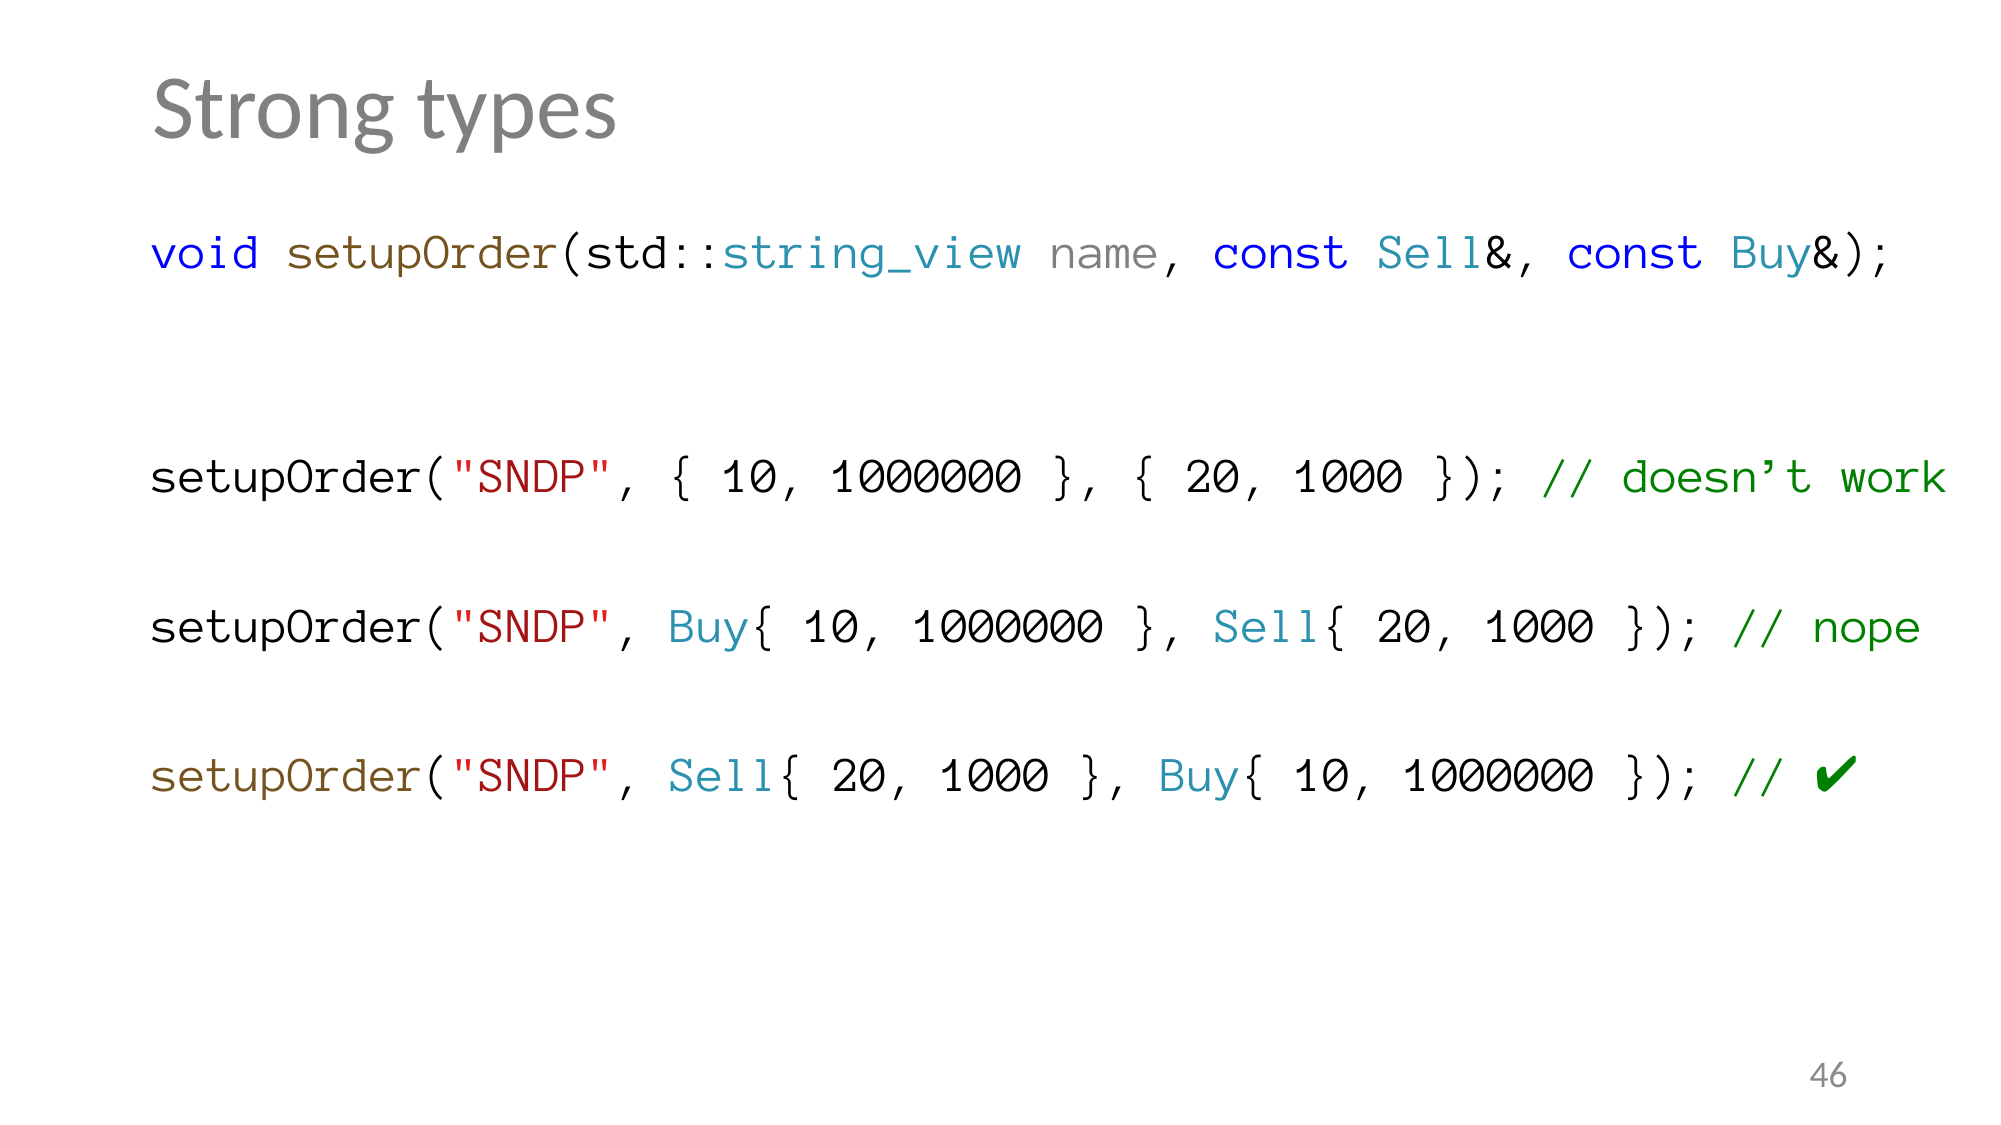

# Strong types
void setupOrder(std::string_view name, const Sell&, const Buy&);

setupOrder("SNDP", { 10, 1000000 }, { 20, 1000 }); // doesn’t work

setupOrder("SNDP", Buy{ 10, 1000000 }, Sell{ 20, 1000 }); // nope

setupOrder("SNDP", Sell{ 20, 1000 }, Buy{ 10, 1000000 }); // ✔
46